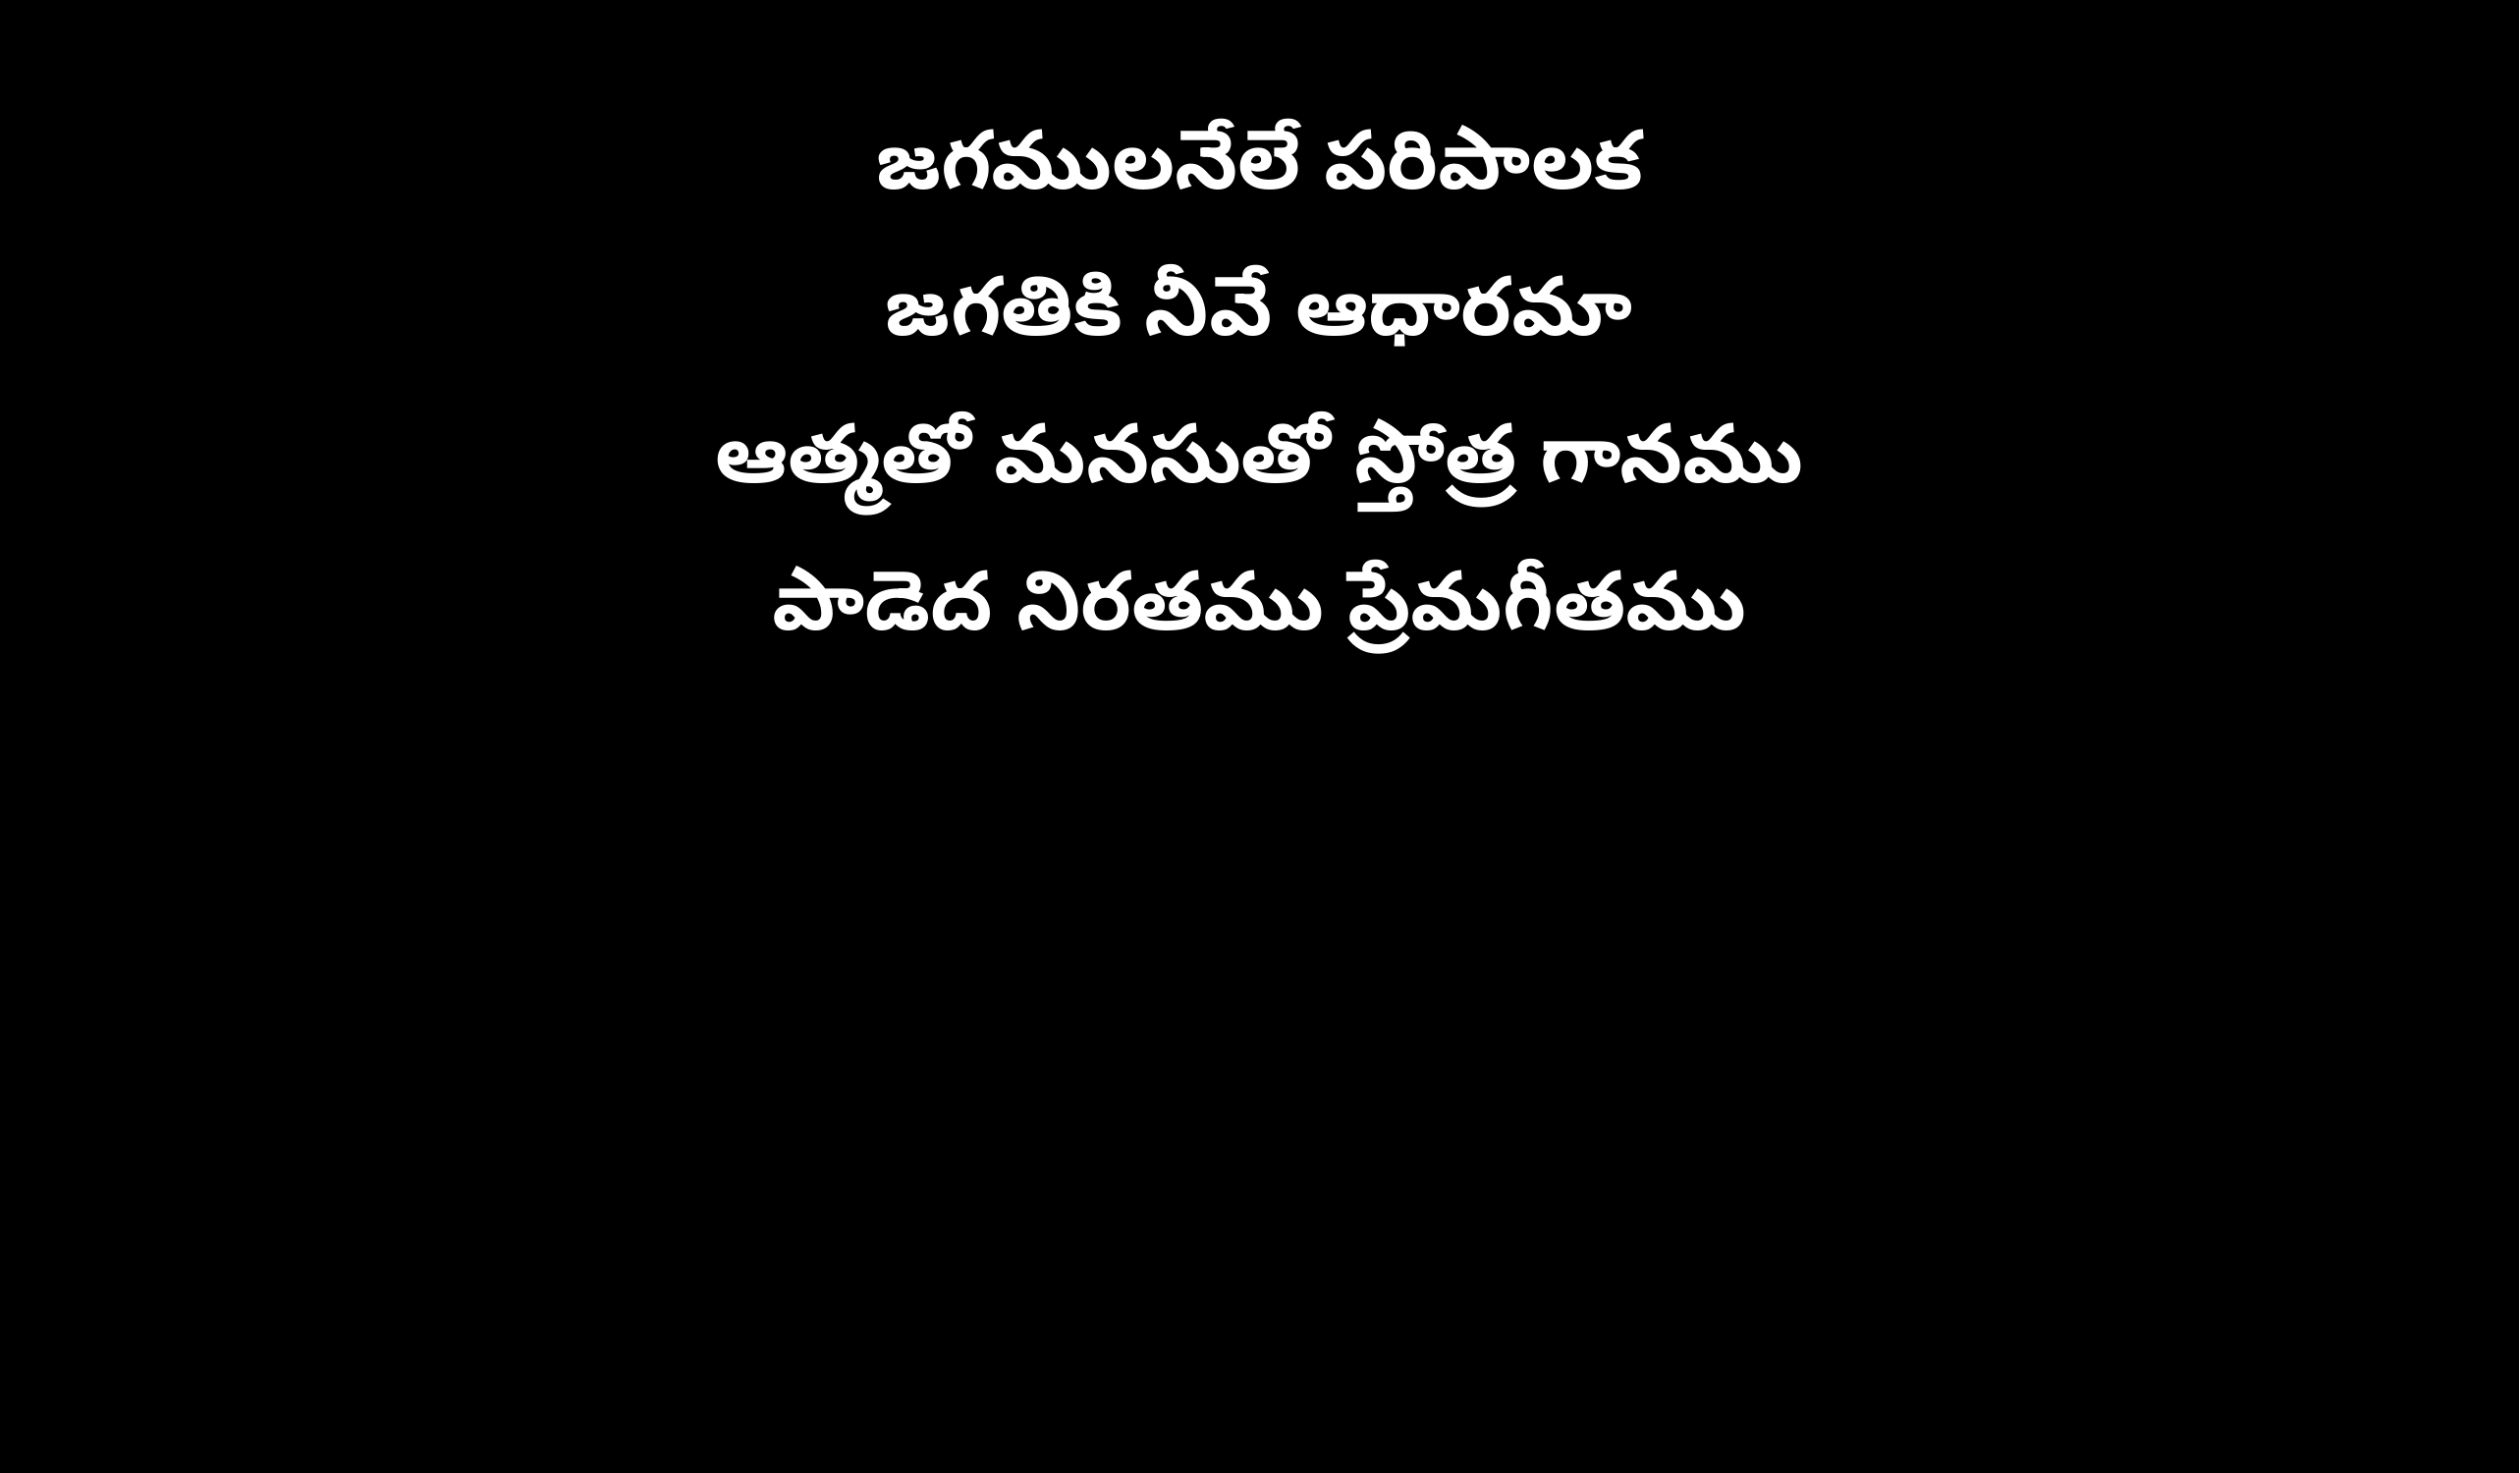

జగములనేలే పరిపాలక
జగతికి నీవే ఆధారమా
ఆత్మతో మనసుతో స్తోత్ర గానము
పాడెద నిరతము ప్రేమగీతము